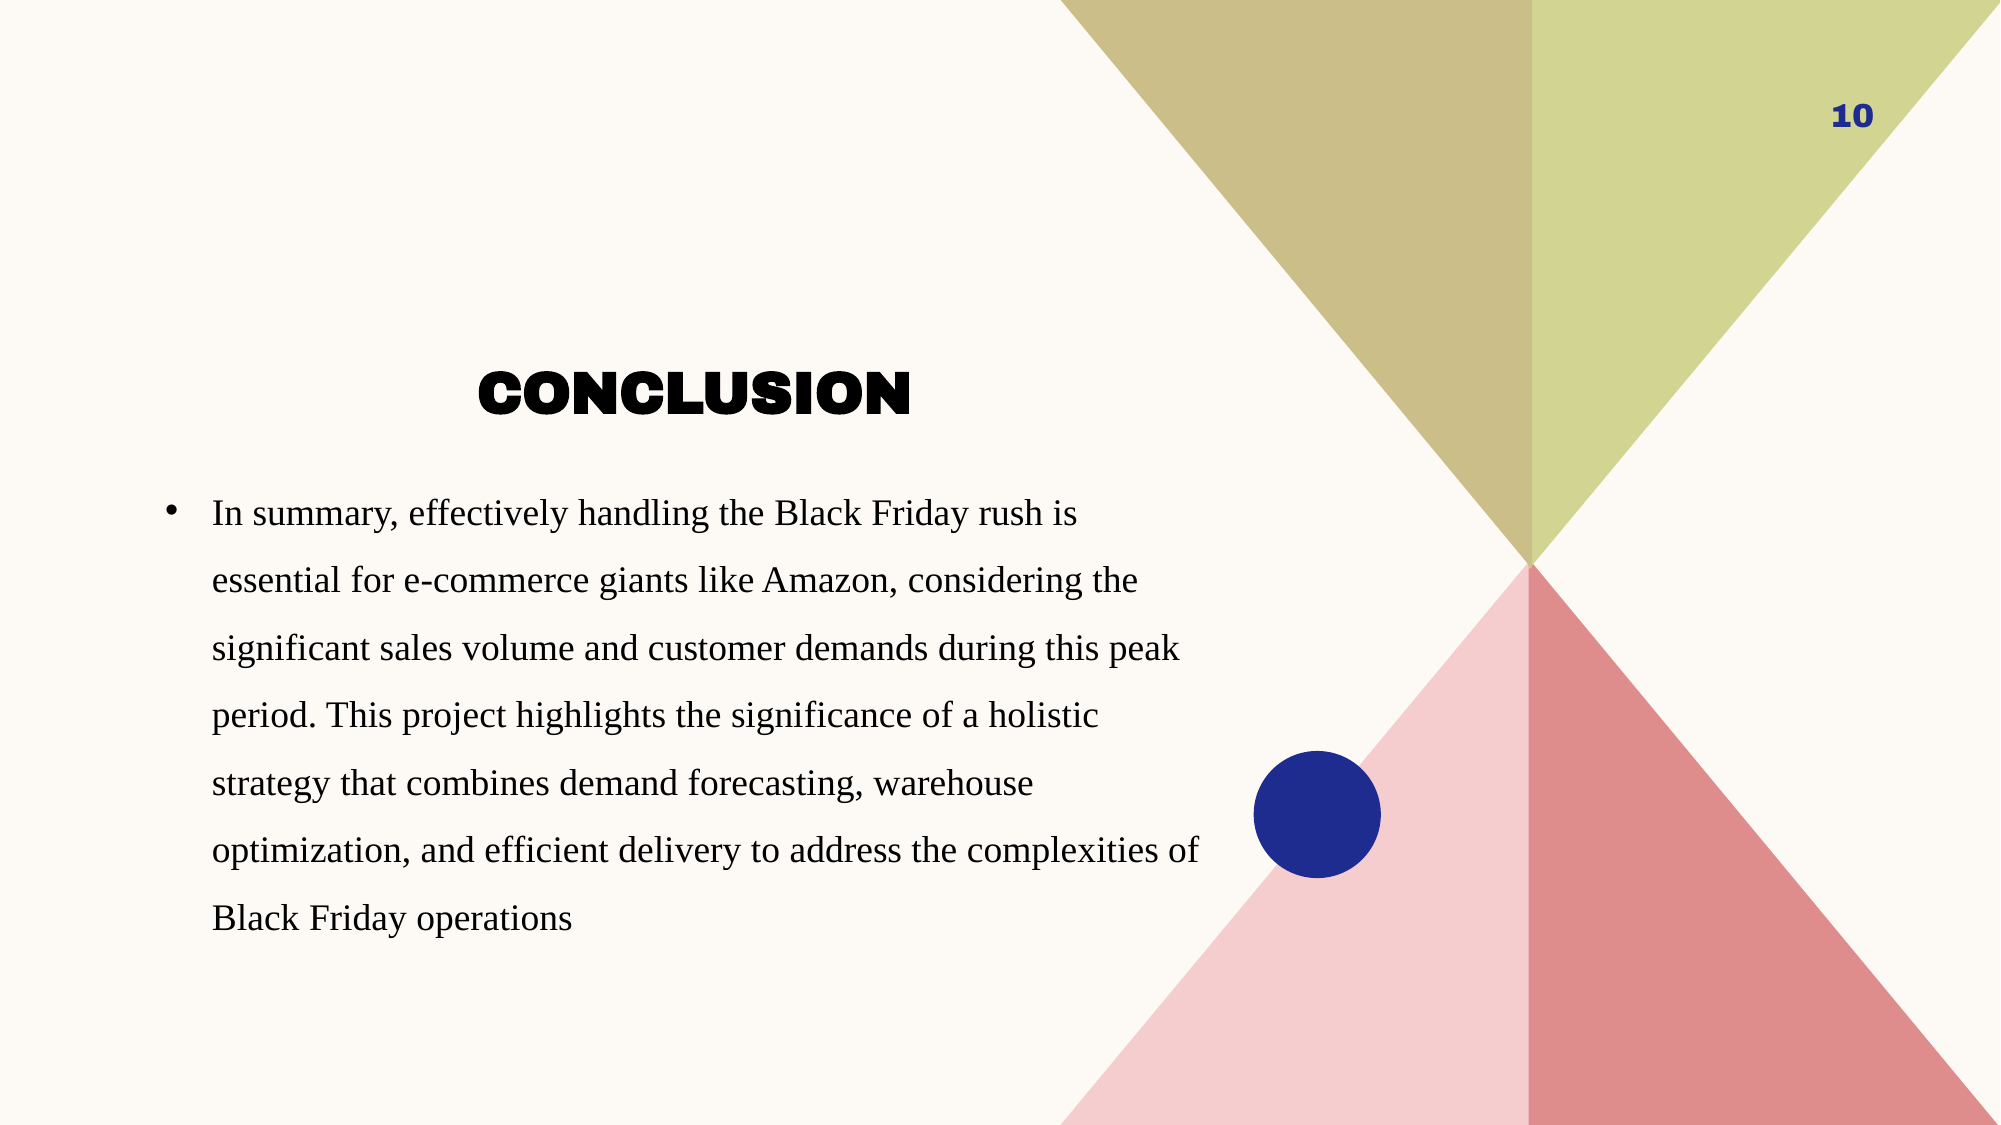

10
# conclusion
In summary, effectively handling the Black Friday rush is essential for e-commerce giants like Amazon, considering the significant sales volume and customer demands during this peak period. This project highlights the significance of a holistic strategy that combines demand forecasting, warehouse optimization, and efficient delivery to address the complexities of Black Friday operations